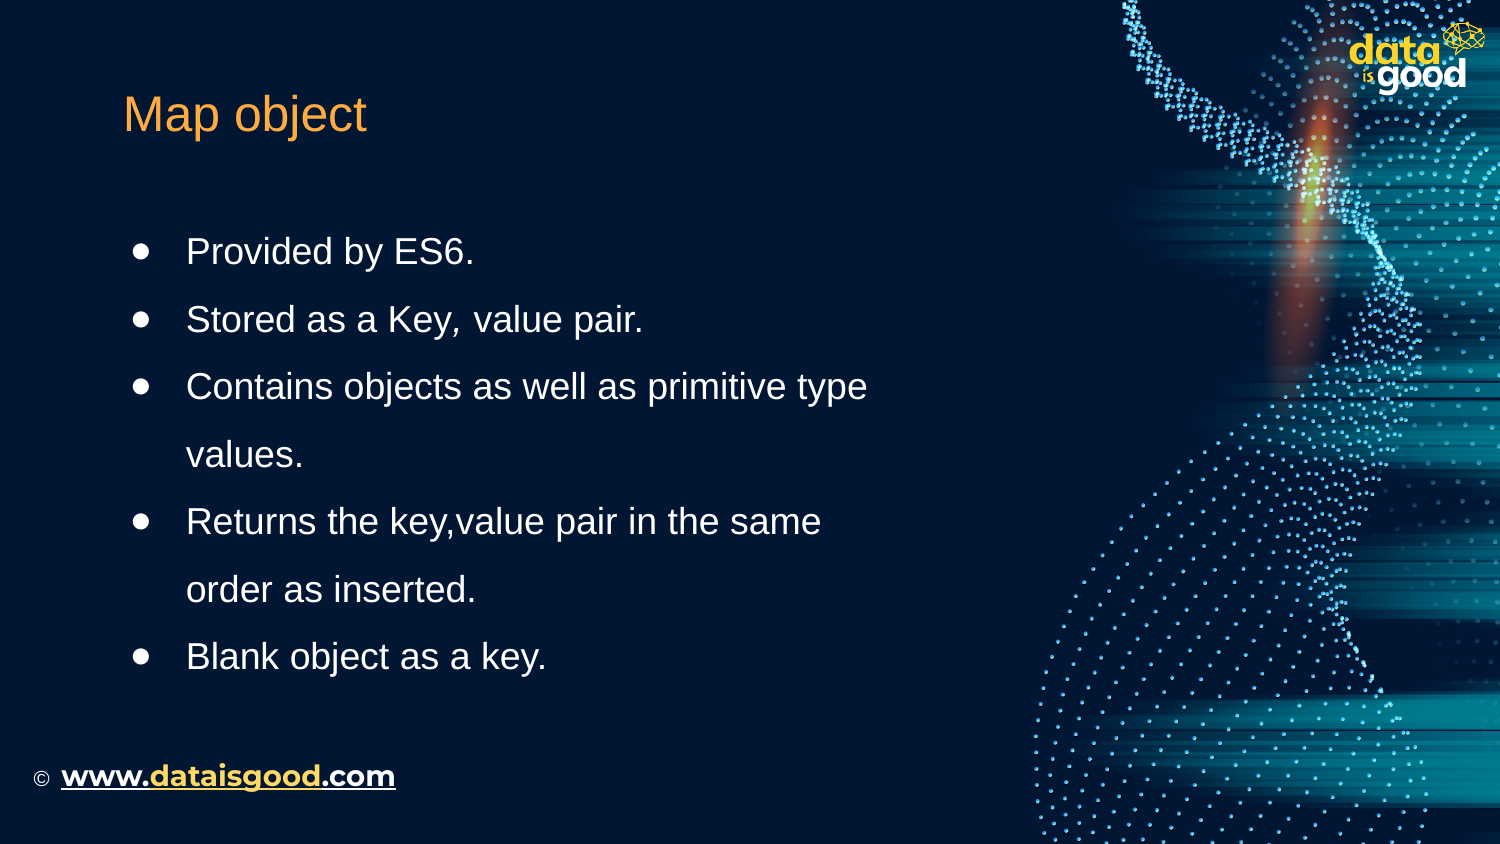

# Map object
Provided by ES6.
Stored as a Key, value pair.
Contains objects as well as primitive type values.
Returns the key,value pair in the same order as inserted.
Blank object as a key.